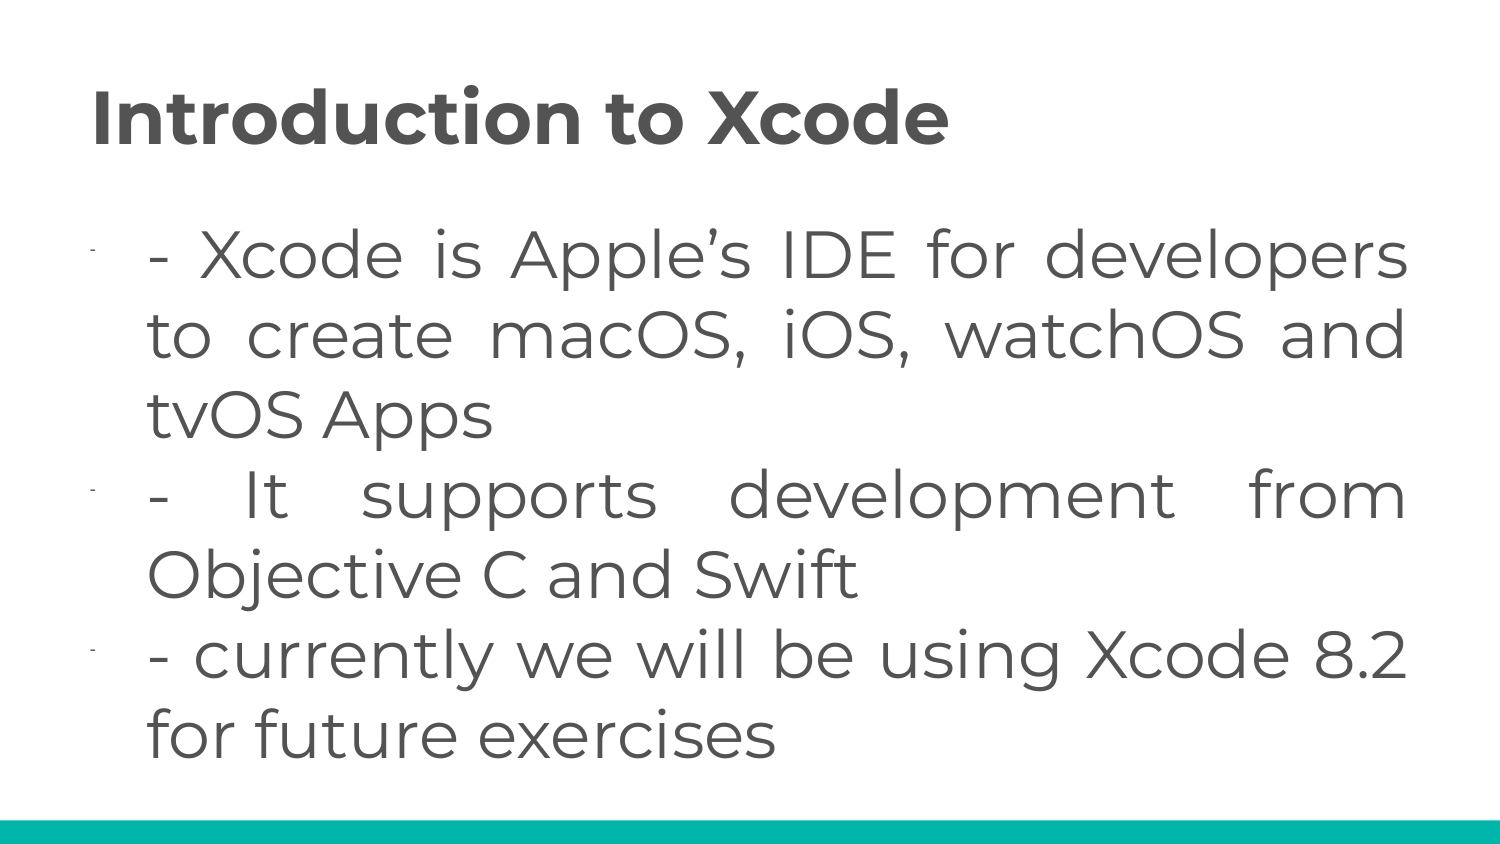

# Introduction to Xcode
- Xcode is Apple’s IDE for developers to create macOS, iOS, watchOS and tvOS Apps
- It supports development from Objective C and Swift
- currently we will be using Xcode 8.2 for future exercises